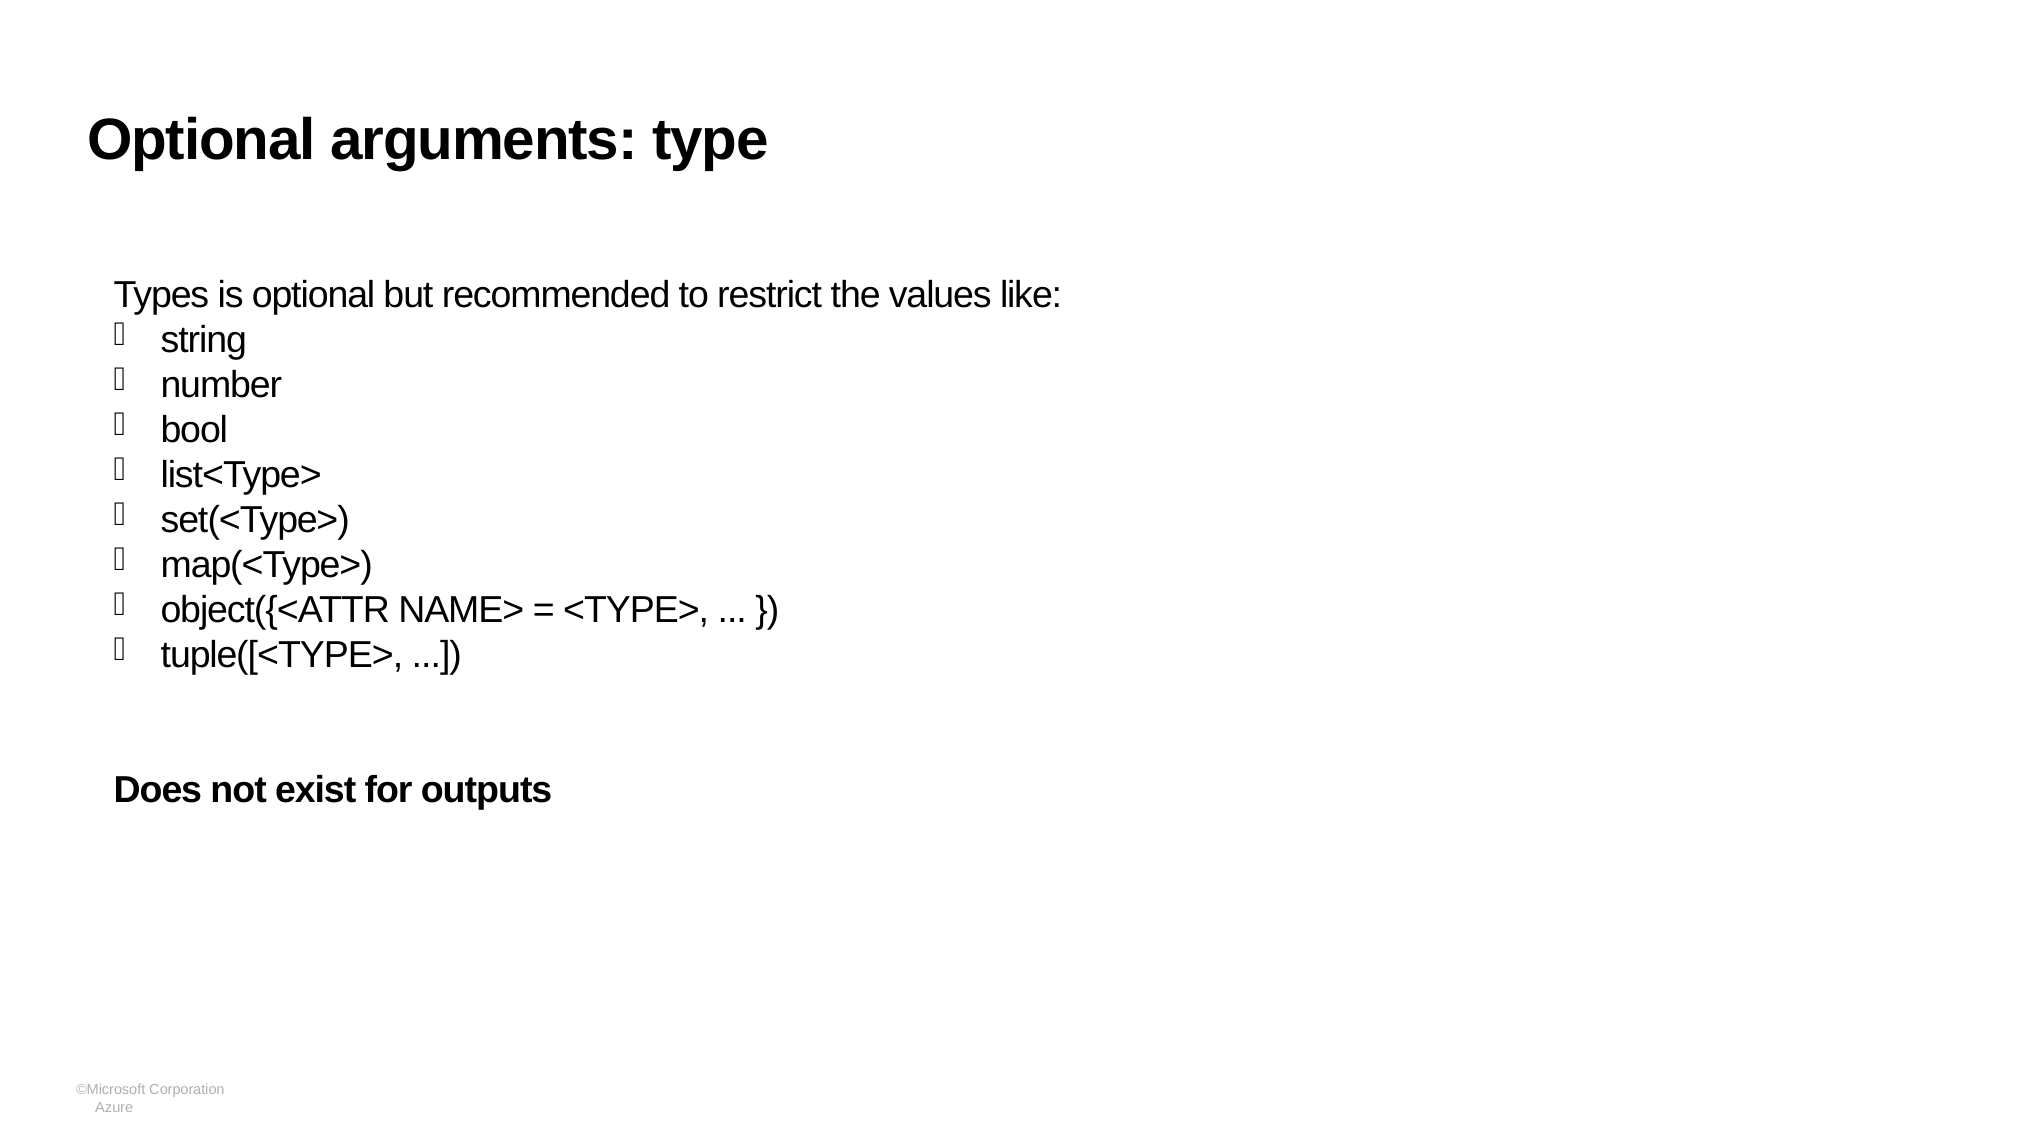

# Optional arguments: type
Types is optional but recommended to restrict the values like:
string
number
bool
list<Type>
set(<Type>)
map(<Type>)
object({<ATTR NAME> = <TYPE>, ... })
tuple([<TYPE>, ...])

Does not exist for outputs